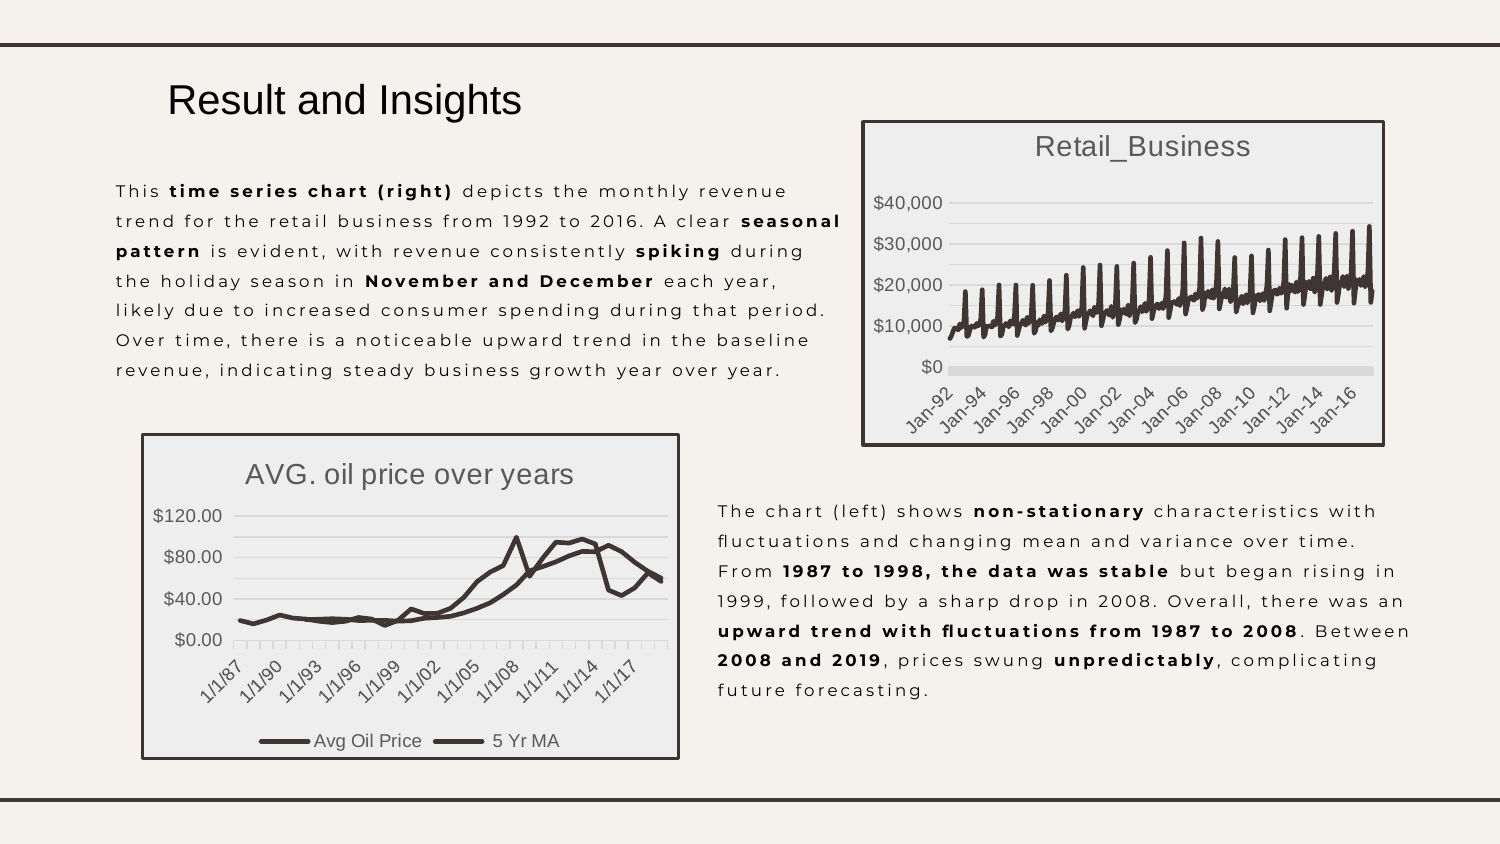

Result and Insights

### Chart:

| Category | Retail_Business |
|---|---|
| 33604 | 6938.0 |
| 33635 | 7524.0 |
| 33664 | 8475.0 |
| 33695 | 9401.0 |
| 33725 | 9558.0 |
| 33756 | 9182.0 |
| 33786 | 9103.0 |
| 33817 | 10513.0 |
| 33848 | 9573.0 |
| 33878 | 10254.0 |
| 33909 | 11187.0 |
| 33939 | 18395.0 |
| 33970 | 7502.0 |
| 34001 | 7524.0 |
| 34029 | 8766.0 |
| 34060 | 9867.0 |
| 34090 | 10063.0 |
| 34121 | 9635.0 |
| 34151 | 9794.0 |
| 34182 | 10628.0 |
| 34213 | 10013.0 |
| 34243 | 10346.0 |
| 34274 | 11760.0 |
| 34304 | 18851.0 |
| 34335 | 7280.0 |
| 34366 | 7902.0 |
| 34394 | 9921.0 |
| 34425 | 9869.0 |
| 34455 | 10009.0 |
| 34486 | 9893.0 |
| 34516 | 9735.0 |
| 34547 | 11157.0 |
| 34578 | 10217.0 |
| 34608 | 10730.0 |
| 34639 | 12354.0 |
| 34669 | 20016.0 |
| 34700 | 7518.0 |
| 34731 | 7961.0 |
| 34759 | 9815.0 |
| 34790 | 10168.0 |
| 34820 | 10620.0 |
| 34851 | 10301.0 |
| 34881 | 9784.0 |
| 34912 | 11264.0 |
| 34943 | 10710.0 |
| 34973 | 10439.0 |
| 35004 | 12751.0 |
| 35034 | 20002.0 |
| 35065 | 7684.0 |
| 35096 | 8991.0 |
| 35125 | 10349.0 |
| 35156 | 10570.0 |
| 35186 | 11405.0 |
| 35217 | 10554.0 |
| 35247 | 10202.0 |
| 35278 | 12134.0 |
| 35309 | 10623.0 |
| 35339 | 11250.0 |
| 35370 | 12875.0 |
| 35400 | 19944.0 |
| 35431 | 8194.0 |
| 35462 | 8835.0 |
| 35490 | 10840.0 |
| 35521 | 10131.0 |
| 35551 | 11505.0 |
| 35582 | 10654.0 |
| 35612 | 10734.0 |
| 35643 | 12461.0 |
| 35674 | 10942.0 |
| 35704 | 11635.0 |
| 35735 | 13244.0 |
| 35765 | 21118.0 |
| 35796 | 8800.0 |
| 35827 | 9499.0 |
| 35855 | 10863.0 |
| 35886 | 11825.0 |
| 35916 | 12239.0 |
| 35947 | 11451.0 |
| 35977 | 11633.0 |
| 36008 | 12971.0 |
| 36039 | 11214.0 |
| 36069 | 12384.0 |
| 36100 | 13854.0 |
| 36130 | 22418.0 |
| 36161 | 9237.0 |
| 36192 | 10171.0 |
| 36220 | 12081.0 |
| 36251 | 12386.0 |
| 36281 | 13167.0 |
| 36312 | 12280.0 |
| 36342 | 12461.0 |
| 36373 | 13734.0 |
| 36404 | 12357.0 |
| 36434 | 12948.0 |
| 36465 | 14643.0 |
| 36495 | 24286.0 |
| 36526 | 9447.0 |
| 36557 | 11170.0 |
| 36586 | 12841.0 |
| 36617 | 13124.0 |
| 36647 | 13735.0 |
| 36678 | 12953.0 |
| 36708 | 12500.0 |
| 36739 | 14610.0 |
| 36770 | 13375.0 |
| 36800 | 13369.0 |
| 36831 | 15675.0 |
| 36861 | 24875.0 |
| 36892 | 10060.0 |
| 36923 | 11450.0 |
| 36951 | 13067.0 |
| 36982 | 13362.0 |
| 37012 | 13787.0 |
| 37043 | 12935.0 |
| 37073 | 12600.0 |
| 37104 | 14818.0 |
| 37135 | 12104.0 |
| 37165 | 13218.0 |
| 37196 | 15352.0 |
| 37226 | 24534.0 |
| 37257 | 10344.0 |
| 37288 | 11730.0 |
| 37316 | 13977.0 |
| 37347 | 13195.0 |
| 37377 | 14150.0 |
| 37408 | 13210.0 |
| 37438 | 12873.0 |
| 37469 | 15113.0 |
| 37500 | 12445.0 |
| 37530 | 14006.0 |
| 37561 | 15911.0 |
| 37591 | 25350.0 |
| 37622 | 10804.0 |
| 37653 | 11662.0 |
| 37681 | 13452.0 |
| 37712 | 13691.0 |
| 37742 | 14730.0 |
| 37773 | 13496.0 |
| 37803 | 13854.0 |
| 37834 | 15522.0 |
| 37865 | 13567.0 |
| 37895 | 14601.0 |
| 37926 | 16555.0 |
| 37956 | 26760.0 |
| 37987 | 11790.0 |
| 38018 | 13344.0 |
| 38047 | 14760.0 |
| 38078 | 15058.0 |
| 38108 | 15379.0 |
| 38139 | 14237.0 |
| 38169 | 14667.0 |
| 38200 | 15588.0 |
| 38231 | 14224.0 |
| 38261 | 15570.0 |
| 38292 | 17230.0 |
| 38322 | 28406.0 |
| 38353 | 12046.0 |
| 38384 | 13878.0 |
| 38412 | 15727.0 |
| 38443 | 15708.0 |
| 38473 | 15989.0 |
| 38504 | 15559.0 |
| 38534 | 15218.0 |
| 38565 | 16697.0 |
| 38596 | 14960.0 |
| 38626 | 16509.0 |
| 38657 | 18402.0 |
| 38687 | 30276.0 |
| 38718 | 12893.0 |
| 38749 | 14474.0 |
| 38777 | 16386.0 |
| 38808 | 16848.0 |
| 38838 | 17103.0 |
| 38869 | 16505.0 |
| 38899 | 16275.0 |
| 38930 | 17832.0 |
| 38961 | 16767.0 |
| 38991 | 17253.0 |
| 39022 | 19391.0 |
| 39052 | 31462.0 |
| 39083 | 13927.0 |
| 39114 | 15077.0 |
| 39142 | 18045.0 |
| 39173 | 17096.0 |
| 39203 | 18474.0 |
| 39234 | 17289.0 |
| 39264 | 16883.0 |
| 39295 | 18850.0 |
| 39326 | 16765.0 |
| 39356 | 17614.0 |
| 39387 | 20550.0 |
| 39417 | 30635.0 |
| 39448 | 14170.0 |
| 39479 | 15877.0 |
| 39508 | 17764.0 |
| 39539 | 17098.0 |
| 39569 | 19081.0 |
| 39600 | 17006.0 |
| 39630 | 17366.0 |
| 39661 | 19038.0 |
| 39692 | 15881.0 |
| 39722 | 16791.0 |
| 39753 | 18753.0 |
| 39783 | 26718.0 |
| 39814 | 13382.0 |
| 39845 | 14681.0 |
| 39873 | 15560.0 |
| 39904 | 16334.0 |
| 39934 | 17260.0 |
| 39965 | 15429.0 |
| 39995 | 16002.0 |
| 40026 | 17650.0 |
| 40057 | 15624.0 |
| 40087 | 17046.0 |
| 40118 | 18324.0 |
| 40148 | 27110.0 |
| 40179 | 13208.0 |
| 40210 | 14809.0 |
| 40238 | 17384.0 |
| 40269 | 17034.0 |
| 40299 | 17717.0 |
| 40330 | 16129.0 |
| 40360 | 16834.0 |
| 40391 | 17915.0 |
| 40422 | 16224.0 |
| 40452 | 17403.0 |
| 40483 | 19995.0 |
| 40513 | 28526.0 |
| 40544 | 13692.0 |
| 40575 | 15920.0 |
| 40603 | 18241.0 |
| 40634 | 18634.0 |
| 40664 | 18756.0 |
| 40695 | 17772.0 |
| 40725 | 17925.0 |
| 40756 | 19246.0 |
| 40787 | 17984.0 |
| 40817 | 18242.0 |
| 40848 | 20941.0 |
| 40878 | 31085.0 |
| 40909 | 14340.0 |
| 40940 | 17909.0 |
| 40969 | 20144.0 |
| 41000 | 18586.0 |
| 41030 | 19938.0 |
| 41061 | 18709.0 |
| 41091 | 18265.0 |
| 41122 | 20751.0 |
| 41153 | 18400.0 |
| 41183 | 18860.0 |
| 41214 | 22040.0 |
| 41244 | 31551.0 |
| 41275 | 15230.0 |
| 41306 | 17484.0 |
| 41334 | 20681.0 |
| 41365 | 19285.0 |
| 41395 | 20914.0 |
| 41426 | 19056.0 |
| 41456 | 19280.0 |
| 41487 | 21676.0 |
| 41518 | 18244.0 |
| 41548 | 19992.0 |
| 41579 | 22611.0 |
| 41609 | 31860.0 |
| 41640 | 15252.0 |
| 41671 | 17608.0 |
| 41699 | 20146.0 |
| 41730 | 20388.0 |
| 41760 | 21631.0 |
| 41791 | 18984.0 |
| 41821 | 19848.0 |
| 41852 | 21987.0 |
| 41883 | 18640.0 |
| 41913 | 20214.0 |
| 41944 | 23473.0 |
| 41974 | 32604.0 |
| 42005 | 15733.0 |
| 42036 | 17919.0 |
| 42064 | 20711.0 |
| 42095 | 20346.0 |
| 42125 | 22093.0 |
| 42156 | 19612.0 |
| 42186 | 20499.0 |
| 42217 | 22197.0 |
| 42248 | 19080.0 |
| 42278 | 20563.0 |
| 42309 | 23007.0 |
| 42339 | 33123.0 |
| 42370 | 15564.0 |
| 42401 | 18712.0 |
| 42430 | 21264.0 |
| 42461 | 20221.0 |
| 42491 | 21389.0 |
| 42522 | 19883.0 |
| 42552 | 20381.0 |
| 42583 | 22086.0 |
| 42614 | 19538.0 |
| 42644 | 20306.0 |
| 42675 | 23438.0 |
| 42705 | 34300.0 |
| 42736 | 15748.0 |
| 42767 | 18511.0 |
This time series chart (right) depicts the monthly revenue trend for the retail business from 1992 to 2016. A clear seasonal pattern is evident, with revenue consistently spiking during the holiday season in November and December each year, likely due to increased consumer spending during that period. Over time, there is a noticeable upward trend in the baseline revenue, indicating steady business growth year over year.

### Chart: AVG. oil price over years

| Category | Avg Oil Price |  5 Yr MA |
|---|---|---|
| 32142 | 19.2 | None |
| 32508 | 15.97 | None |
| 32873 | 19.64 | None |
| 33238 | 24.53 | None |
| 33603 | 21.54 | None |
| 33969 | 20.58 | 20.176 |
| 34334 | 18.43 | 20.452 |
| 34699 | 17.2 | 20.944 |
| 35064 | 18.43 | 20.456000000000003 |
| 35430 | 22.12 | 19.236 |
| 35795 | 20.61 | 19.351999999999997 |
| 36160 | 14.42 | 19.357999999999997 |
| 36525 | 19.35 | 18.556 |
| 36891 | 30.38 | 18.986 |
| 37256 | 25.98 | 21.375999999999998 |
| 37621 | 26.19 | 22.148000000000003 |
| 37986 | 31.08 | 23.264000000000003 |
| 38352 | 41.51 | 26.596000000000004 |
| 38717 | 56.64 | 31.028 |
| 39082 | 66.05 | 36.279999999999994 |
| 39447 | 72.34 | 44.294000000000004 |
| 39813 | 99.67 | 53.524 |
| 40178 | 61.95 | 67.24199999999999 |
| 40543 | 79.48 | 71.33 |
| 40908 | 94.88 | 75.898 |
| 41274 | 94.05 | 81.664 |
| 41639 | 97.98 | 86.006 |
| 42004 | 93.17 | 85.668 |
| 42369 | 48.66 | 91.912 |
| 42735 | 43.29 | 85.748 |
| 43100 | 50.8 | 75.43 |
| 43465 | 65.23 | 66.78 |
| 43830 | 56.99 | 60.23 |
The chart (left) shows non-stationary characteristics with
fluctuations and changing mean and variance over time. From 1987 to 1998, the data was stable but began rising in 1999, followed by a sharp drop in 2008. Overall, there was an upward trend with fluctuations from 1987 to 2008. Between 2008 and 2019, prices swung unpredictably, complicating future forecasting.